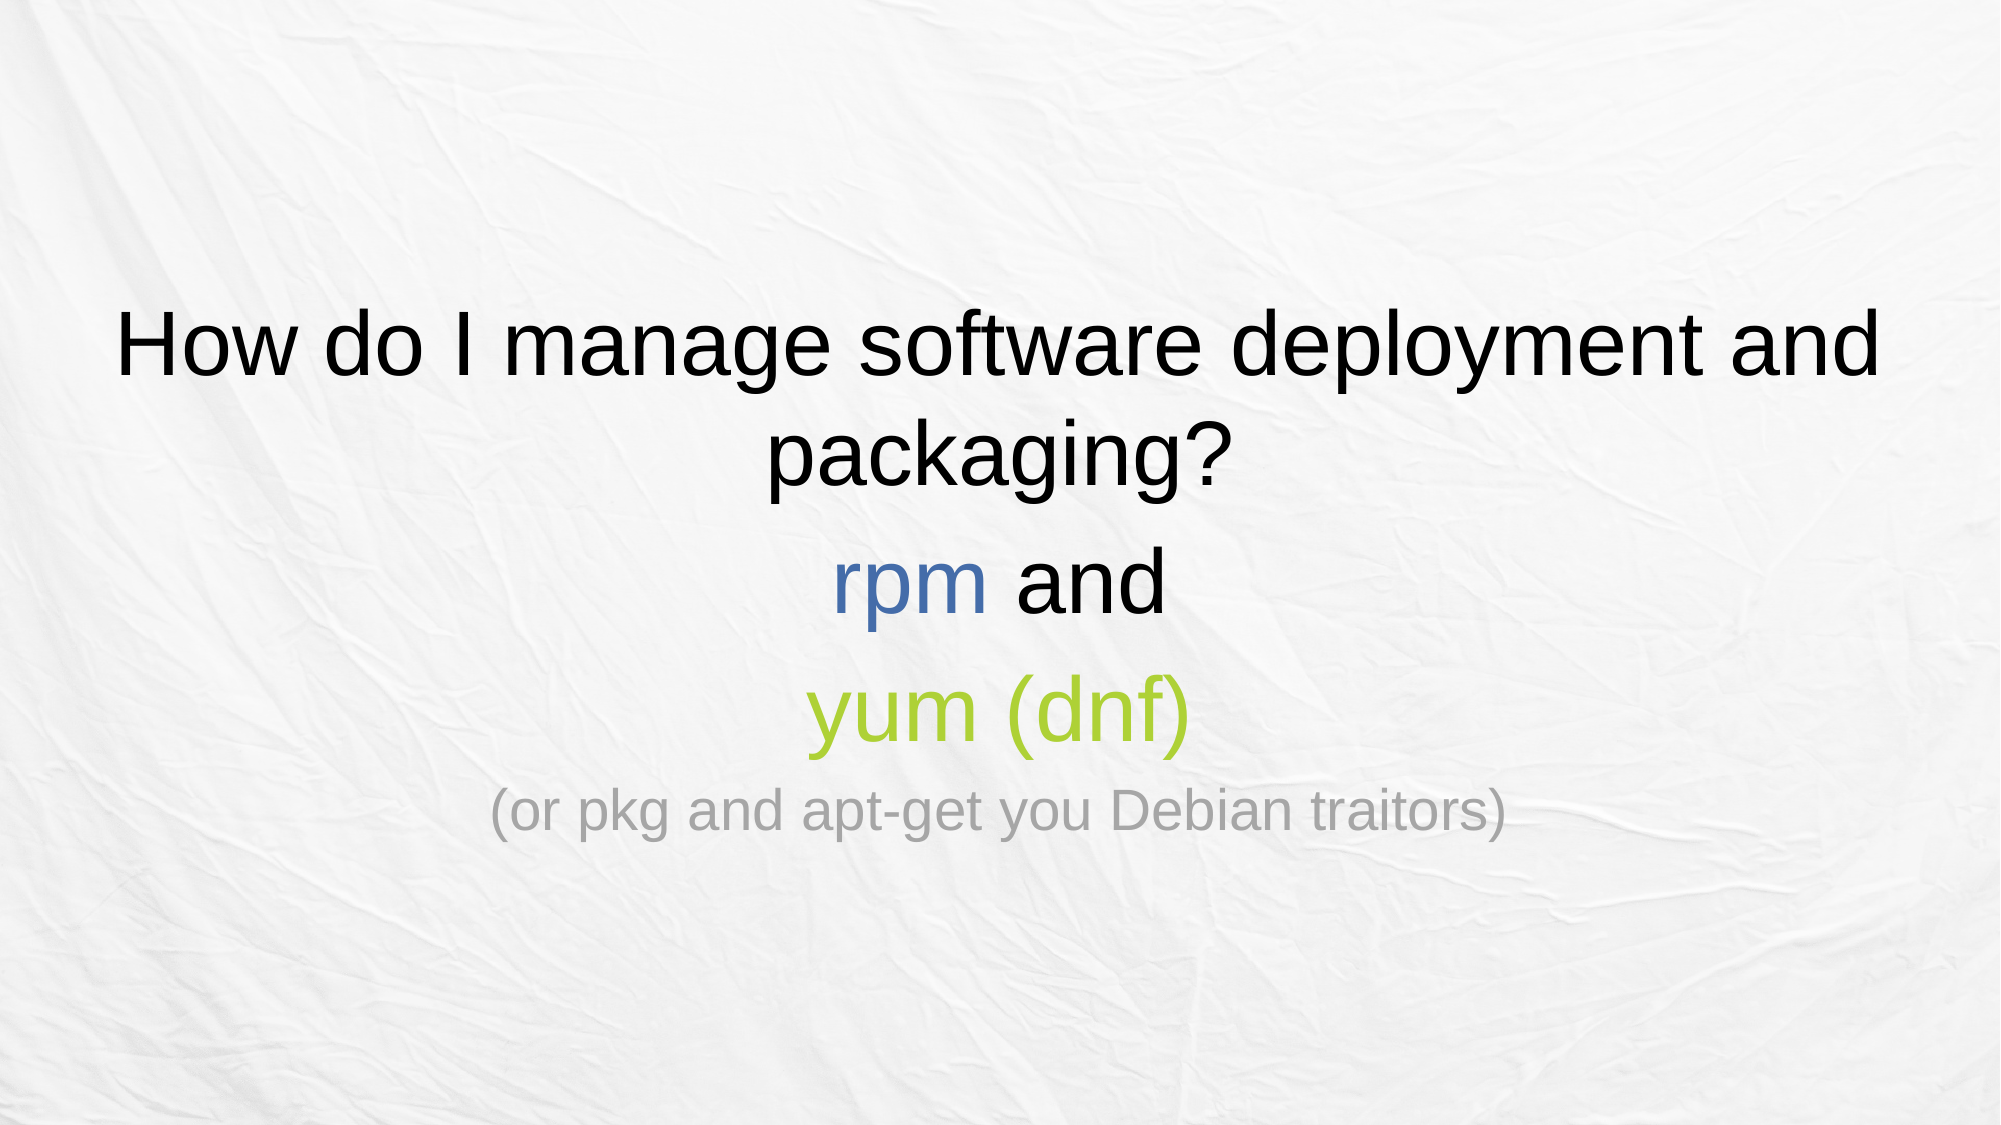

How do I manage software deployment and packaging?
rpm and
yum (dnf)
(or pkg and apt-get you Debian traitors)